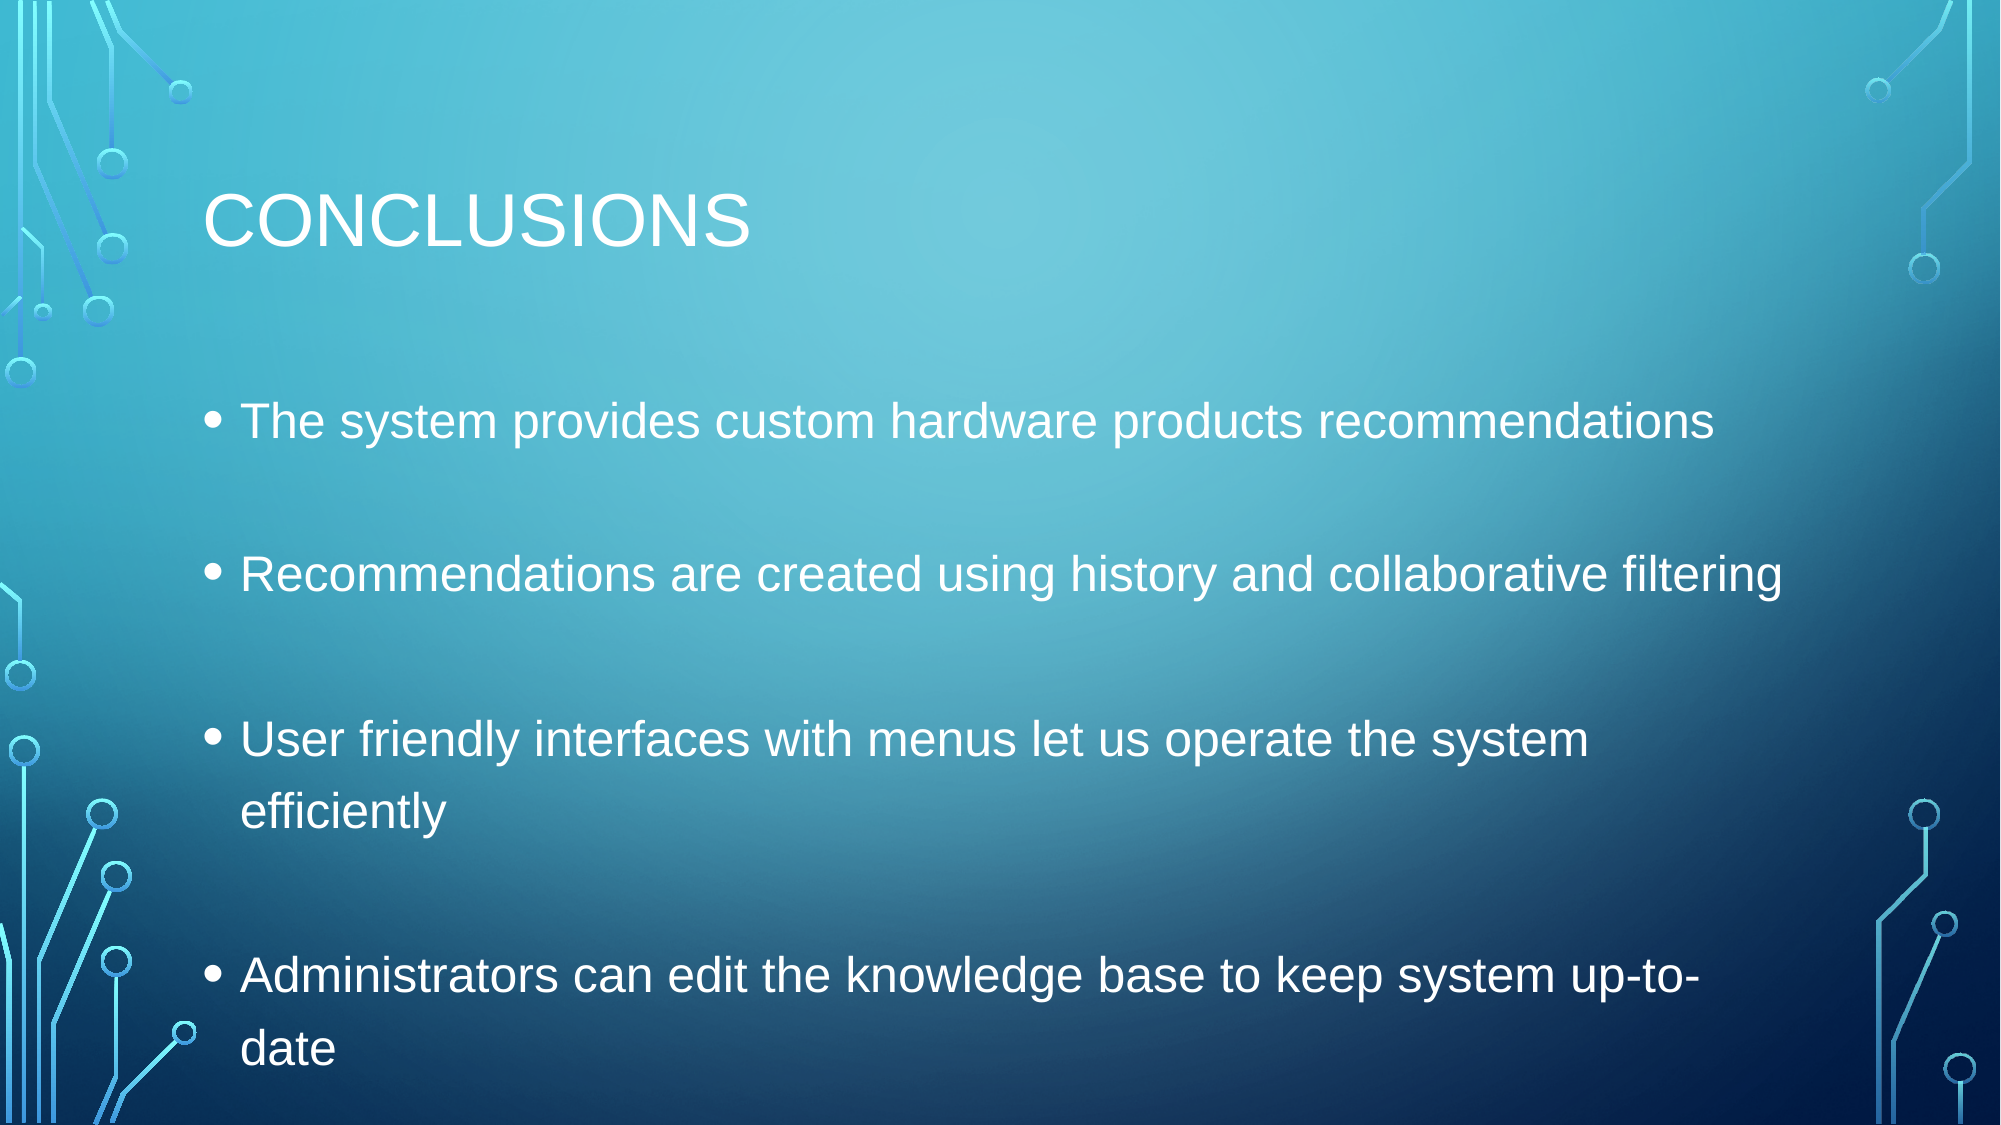

# conclusions
The system provides custom hardware products recommendations
Recommendations are created using history and collaborative filtering
User friendly interfaces with menus let us operate the system efficiently
Administrators can edit the knowledge base to keep system up-to-date